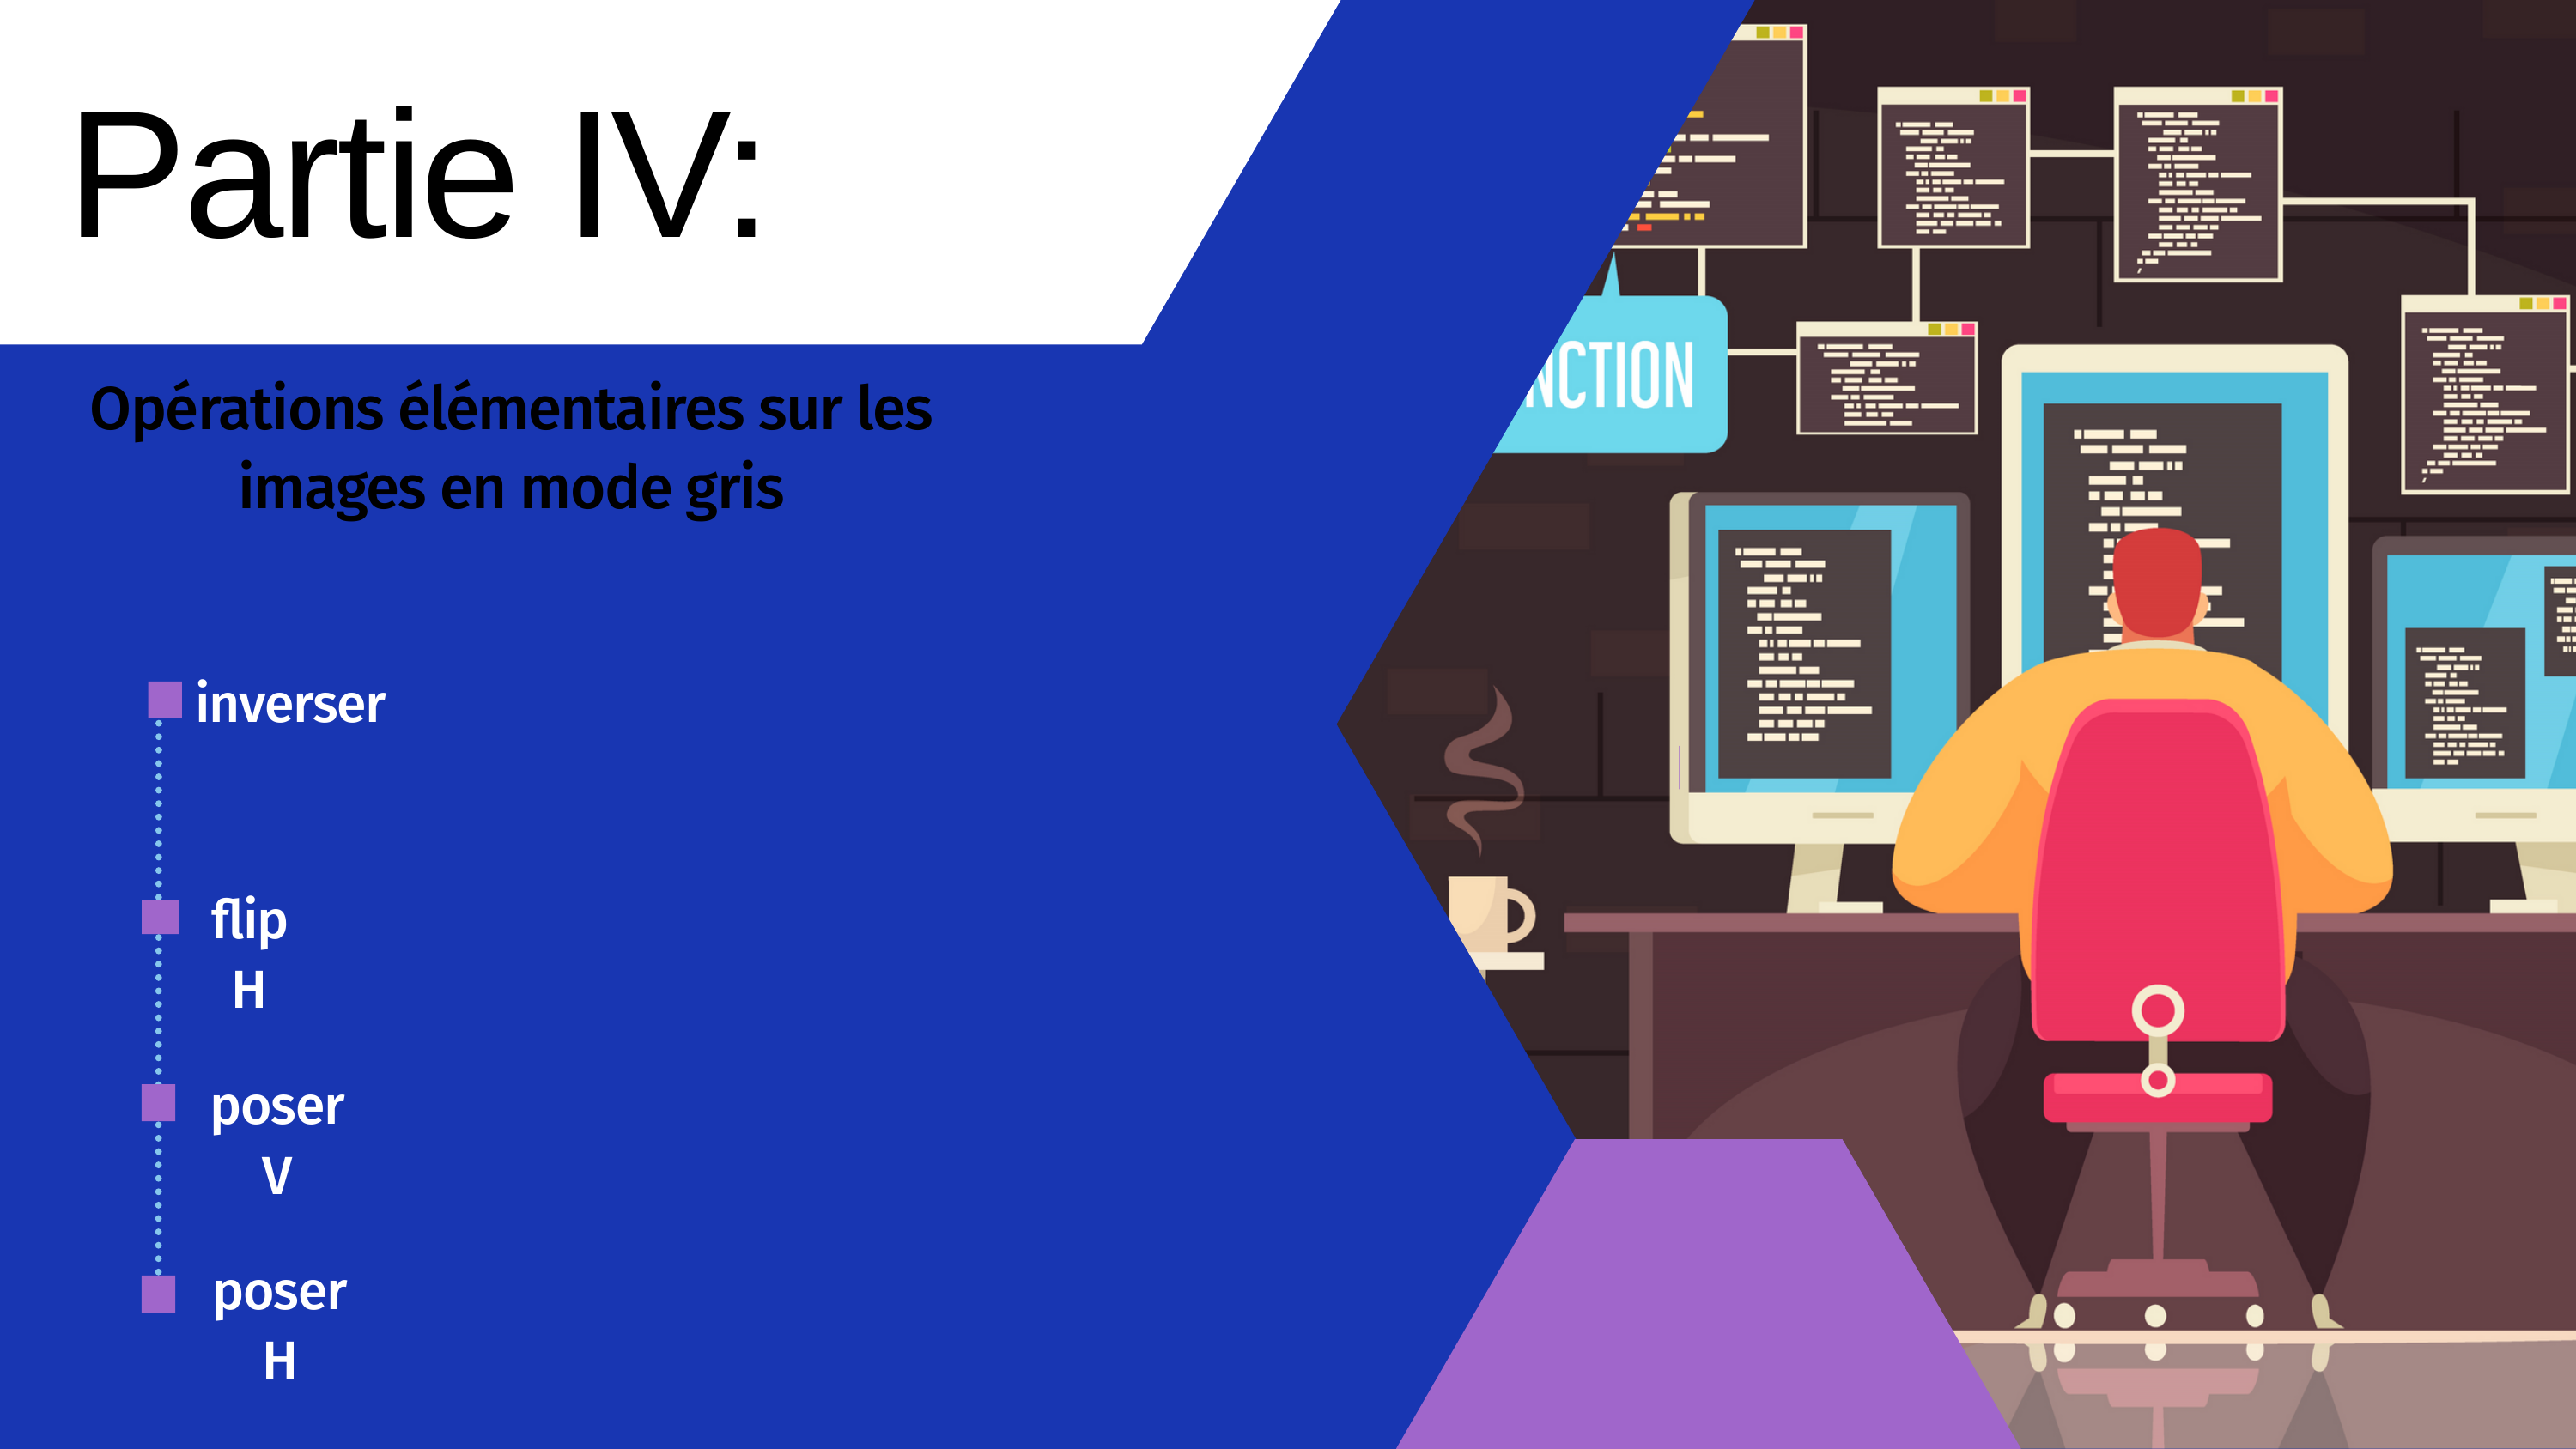

Partie IV:
Opérations élémentaires sur les images en mode gris
inverser

ﬂipH

poserV

poserH